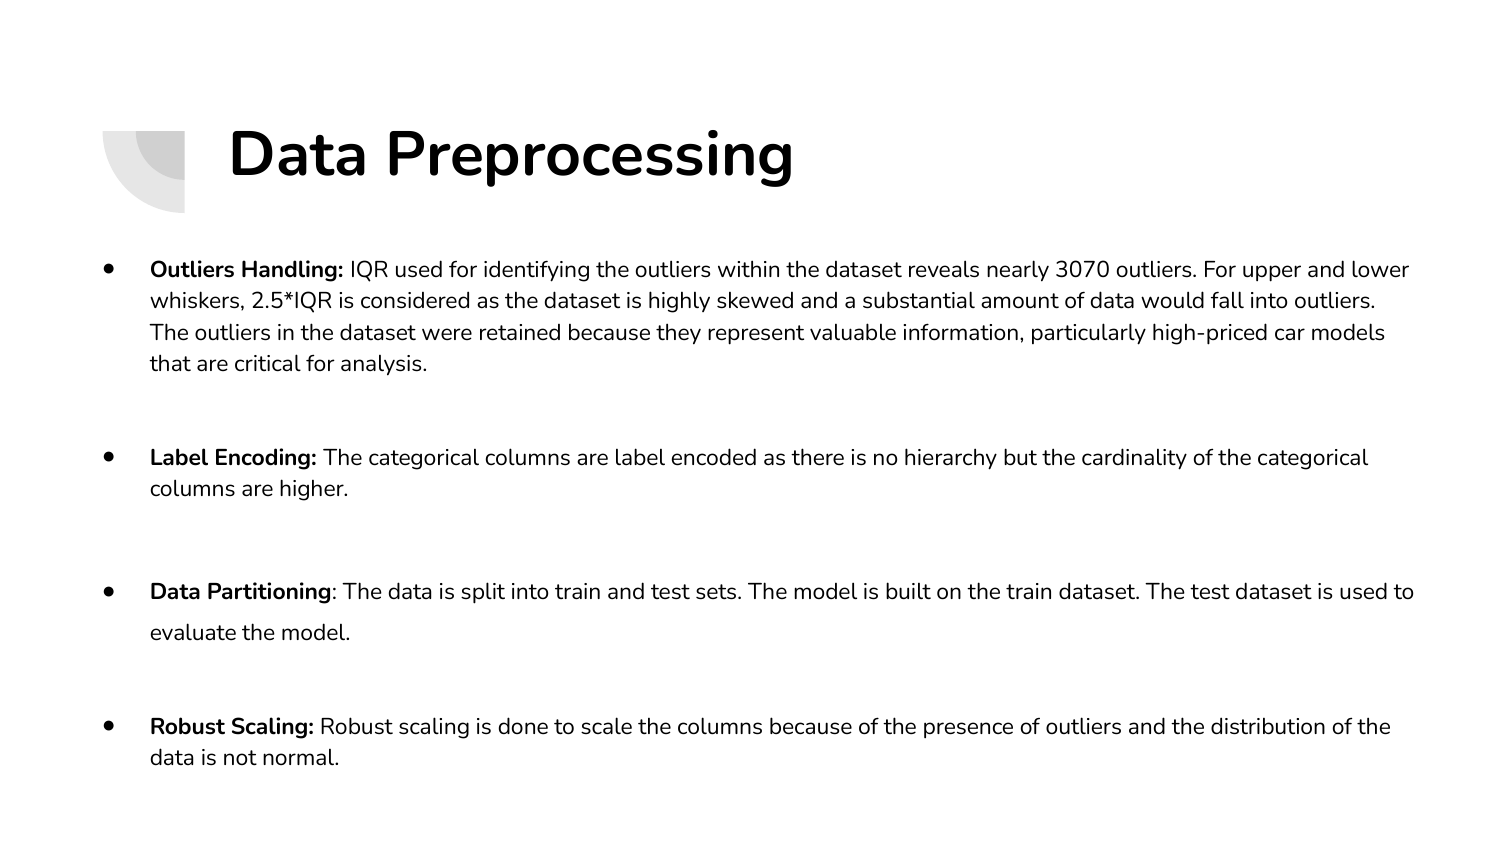

# Data Preprocessing
Outliers Handling: IQR used for identifying the outliers within the dataset reveals nearly 3070 outliers. For upper and lower whiskers, 2.5*IQR is considered as the dataset is highly skewed and a substantial amount of data would fall into outliers.  The outliers in the dataset were retained because they represent valuable information, particularly high-priced car models that are critical for analysis.

Label Encoding: The categorical columns are label encoded as there is no hierarchy but the cardinality of the categorical columns are higher.

Data Partitioning: The data is split into train and test sets. The model is built on the train dataset. The test dataset is used to evaluate the model.

Robust Scaling: Robust scaling is done to scale the columns because of the presence of outliers and the distribution of the data is not normal.